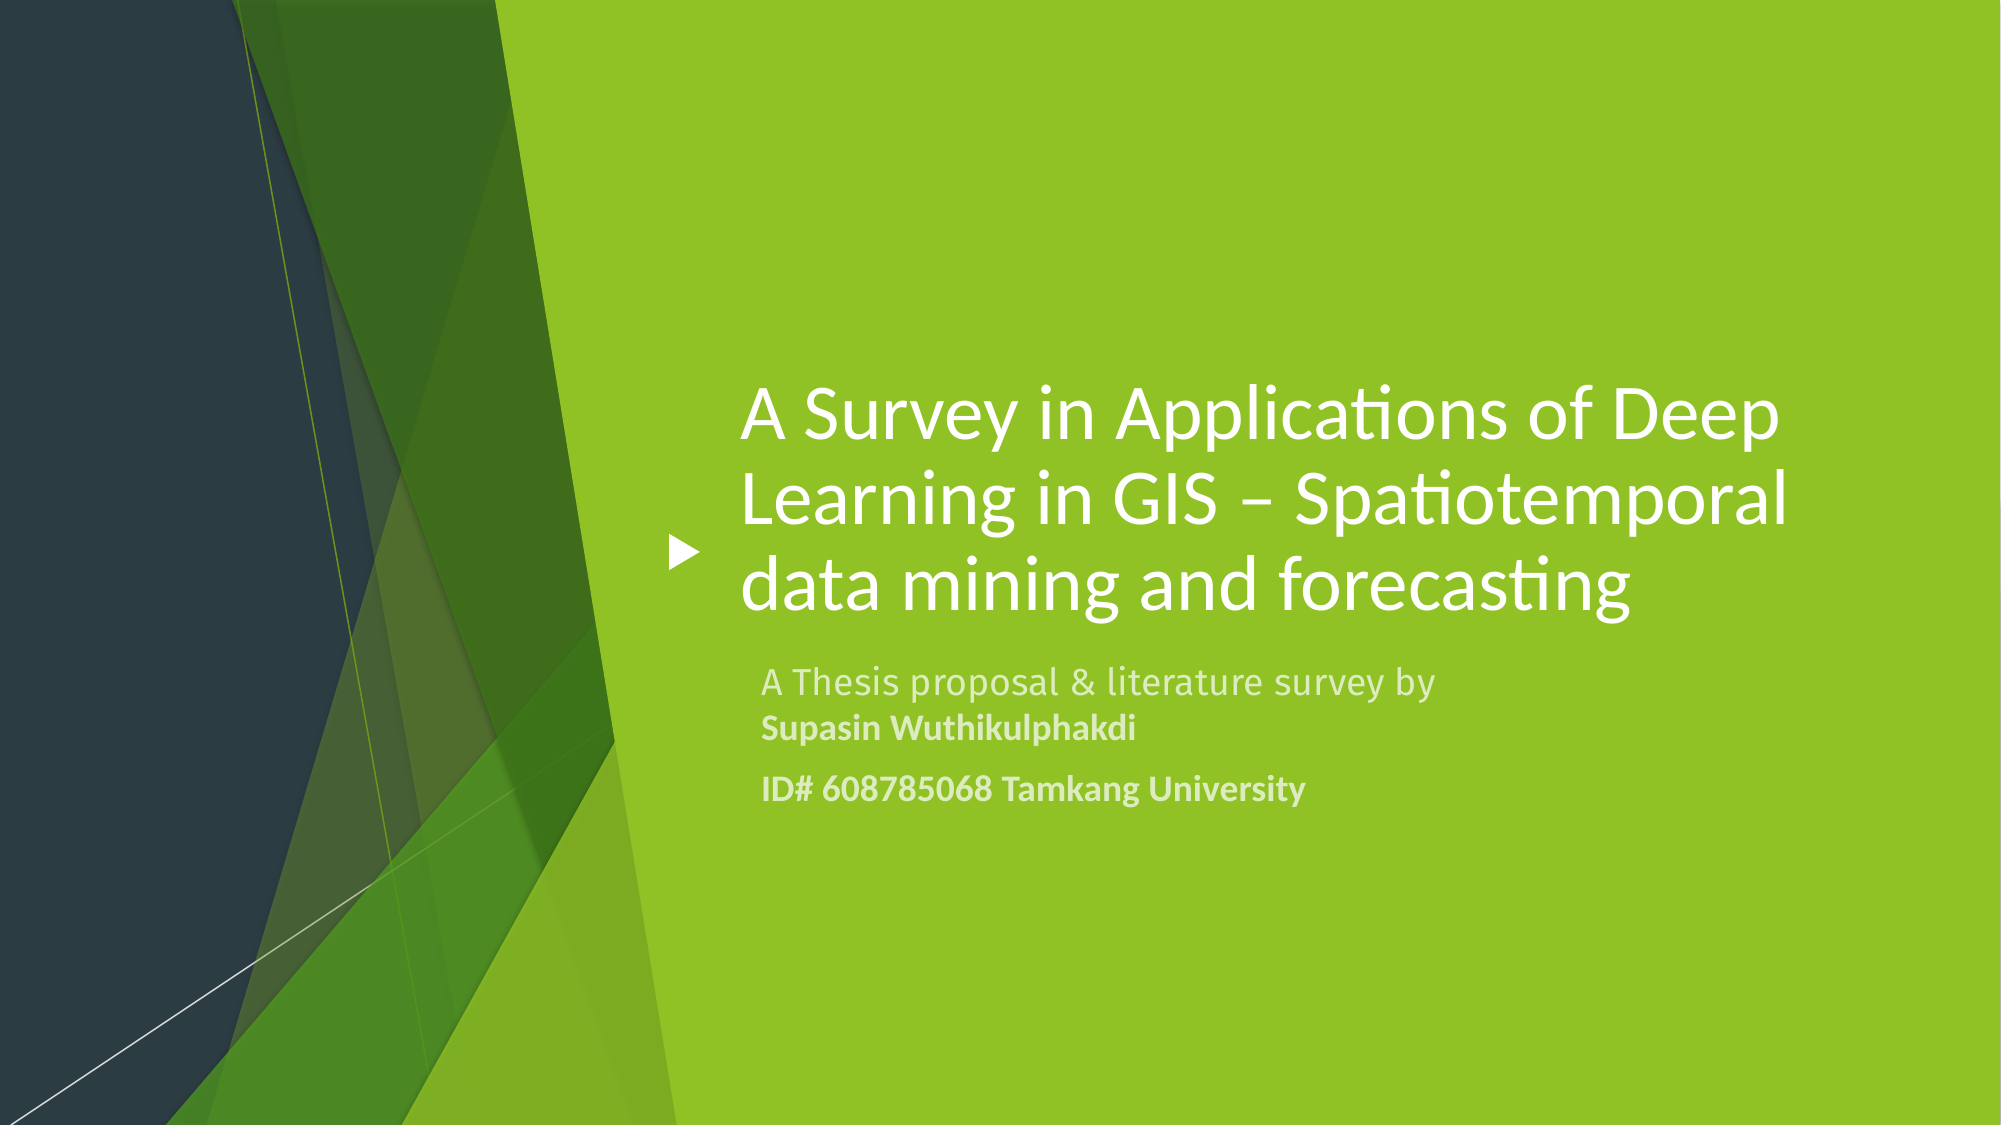

# A Survey in Applications of Deep Learning in GIS – Spatiotemporal data mining and forecasting

A Thesis proposal & literature survey by
Supasin Wuthikulphakdi
ID# 608785068 Tamkang University